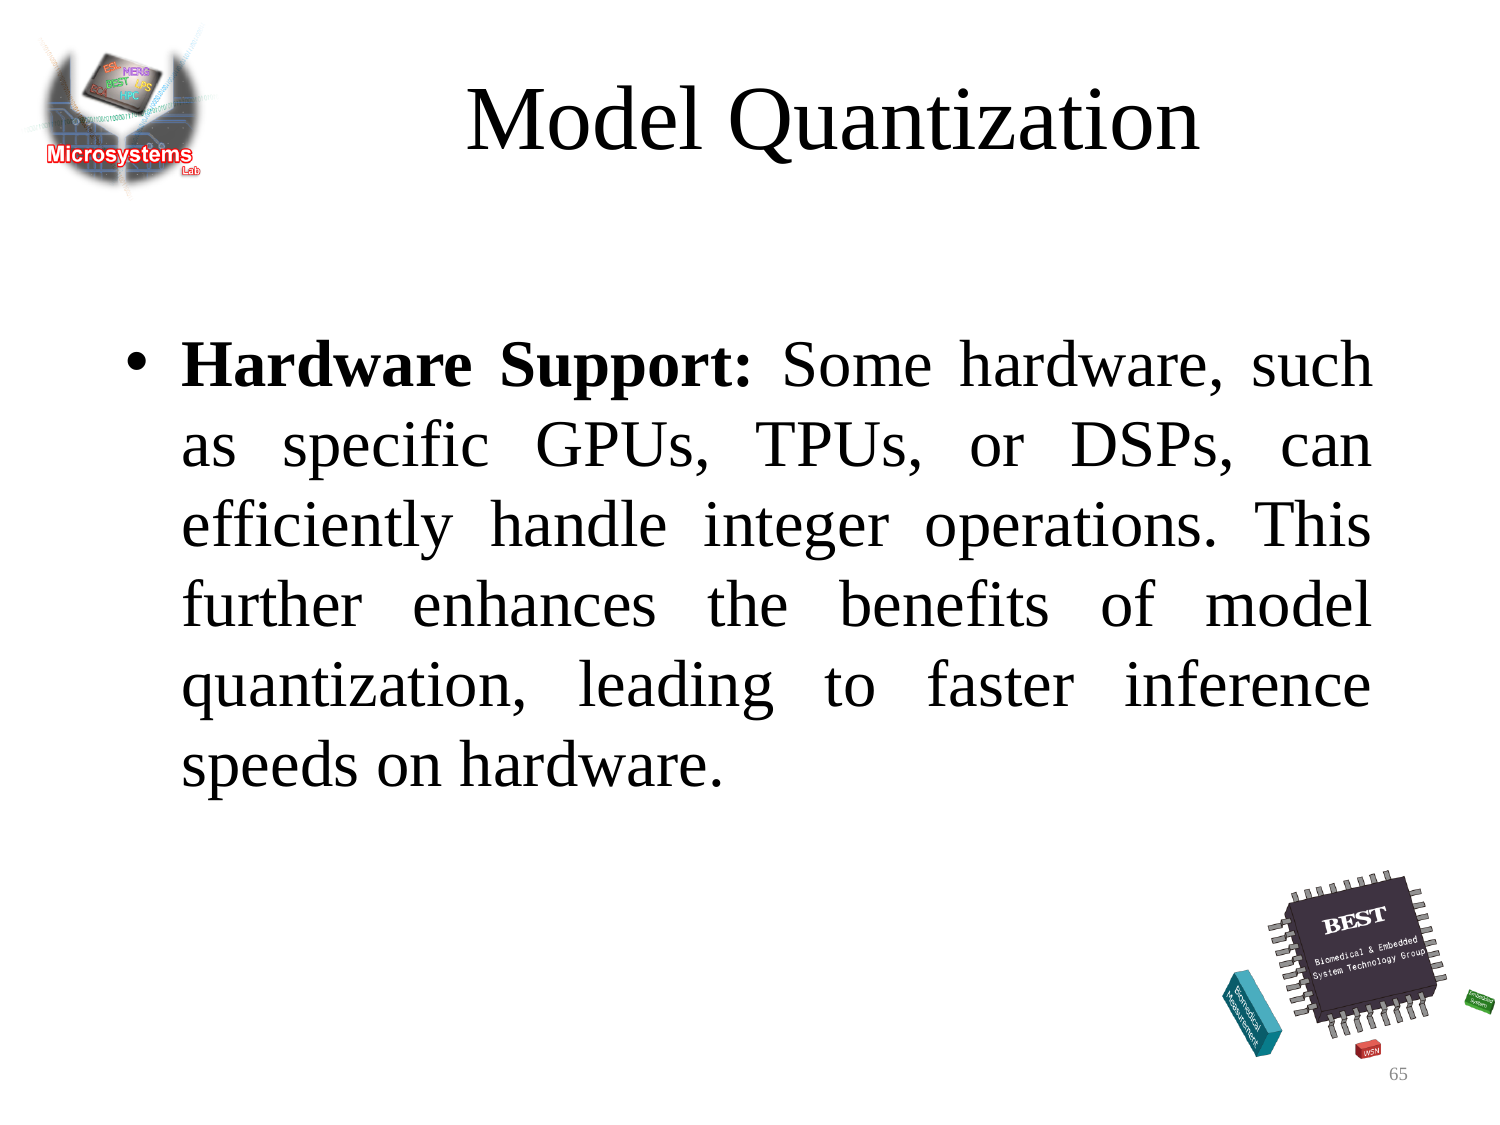

# Model Quantization
Hardware Support: Some hardware, such as specific GPUs, TPUs, or DSPs, can efficiently handle integer operations. This further enhances the benefits of model quantization, leading to faster inference speeds on hardware.
65